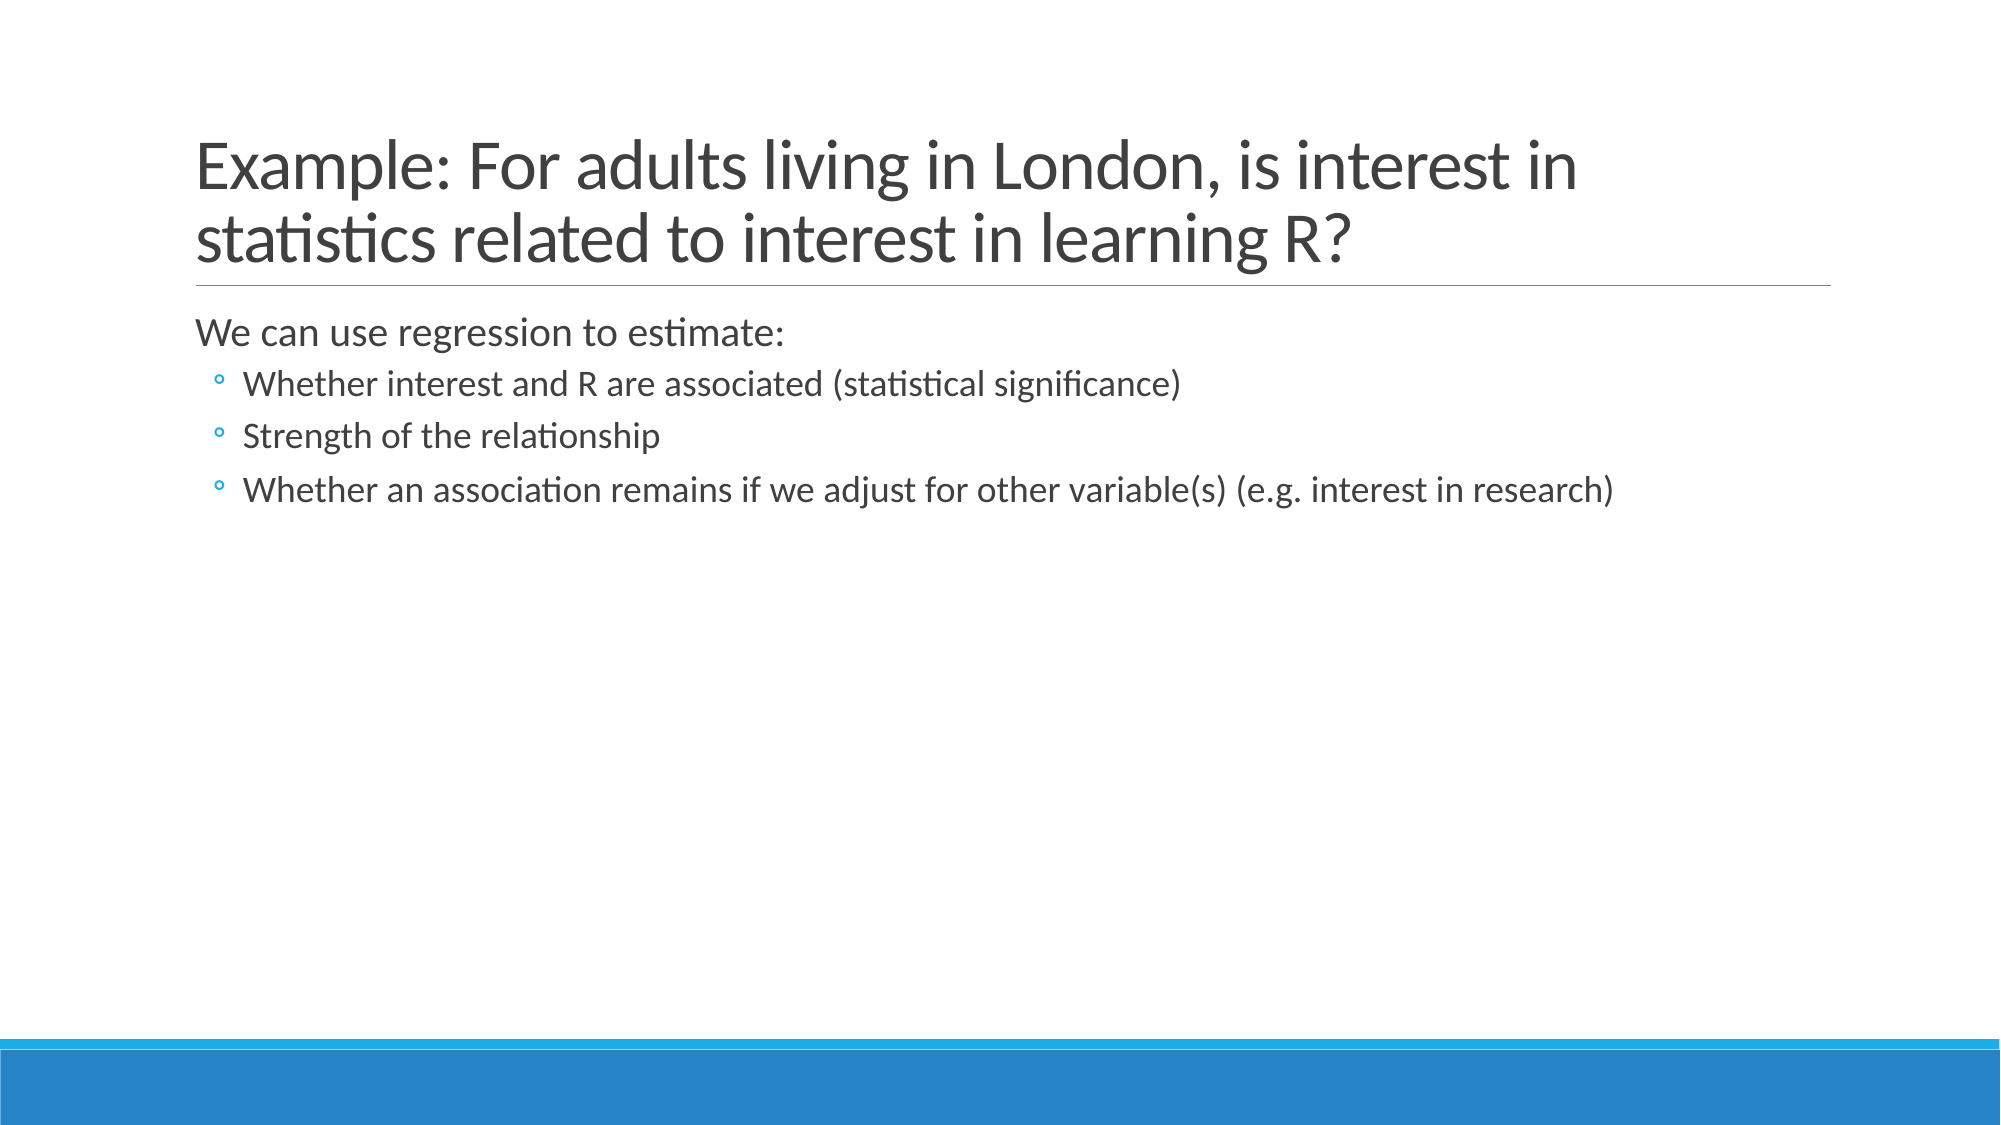

# Example: For adults living in London, is interest in statistics related to interest in learning R?
We can use regression to estimate:
Whether interest and R are associated (statistical significance)
Strength of the relationship
Whether an association remains if we adjust for other variable(s) (e.g. interest in research)